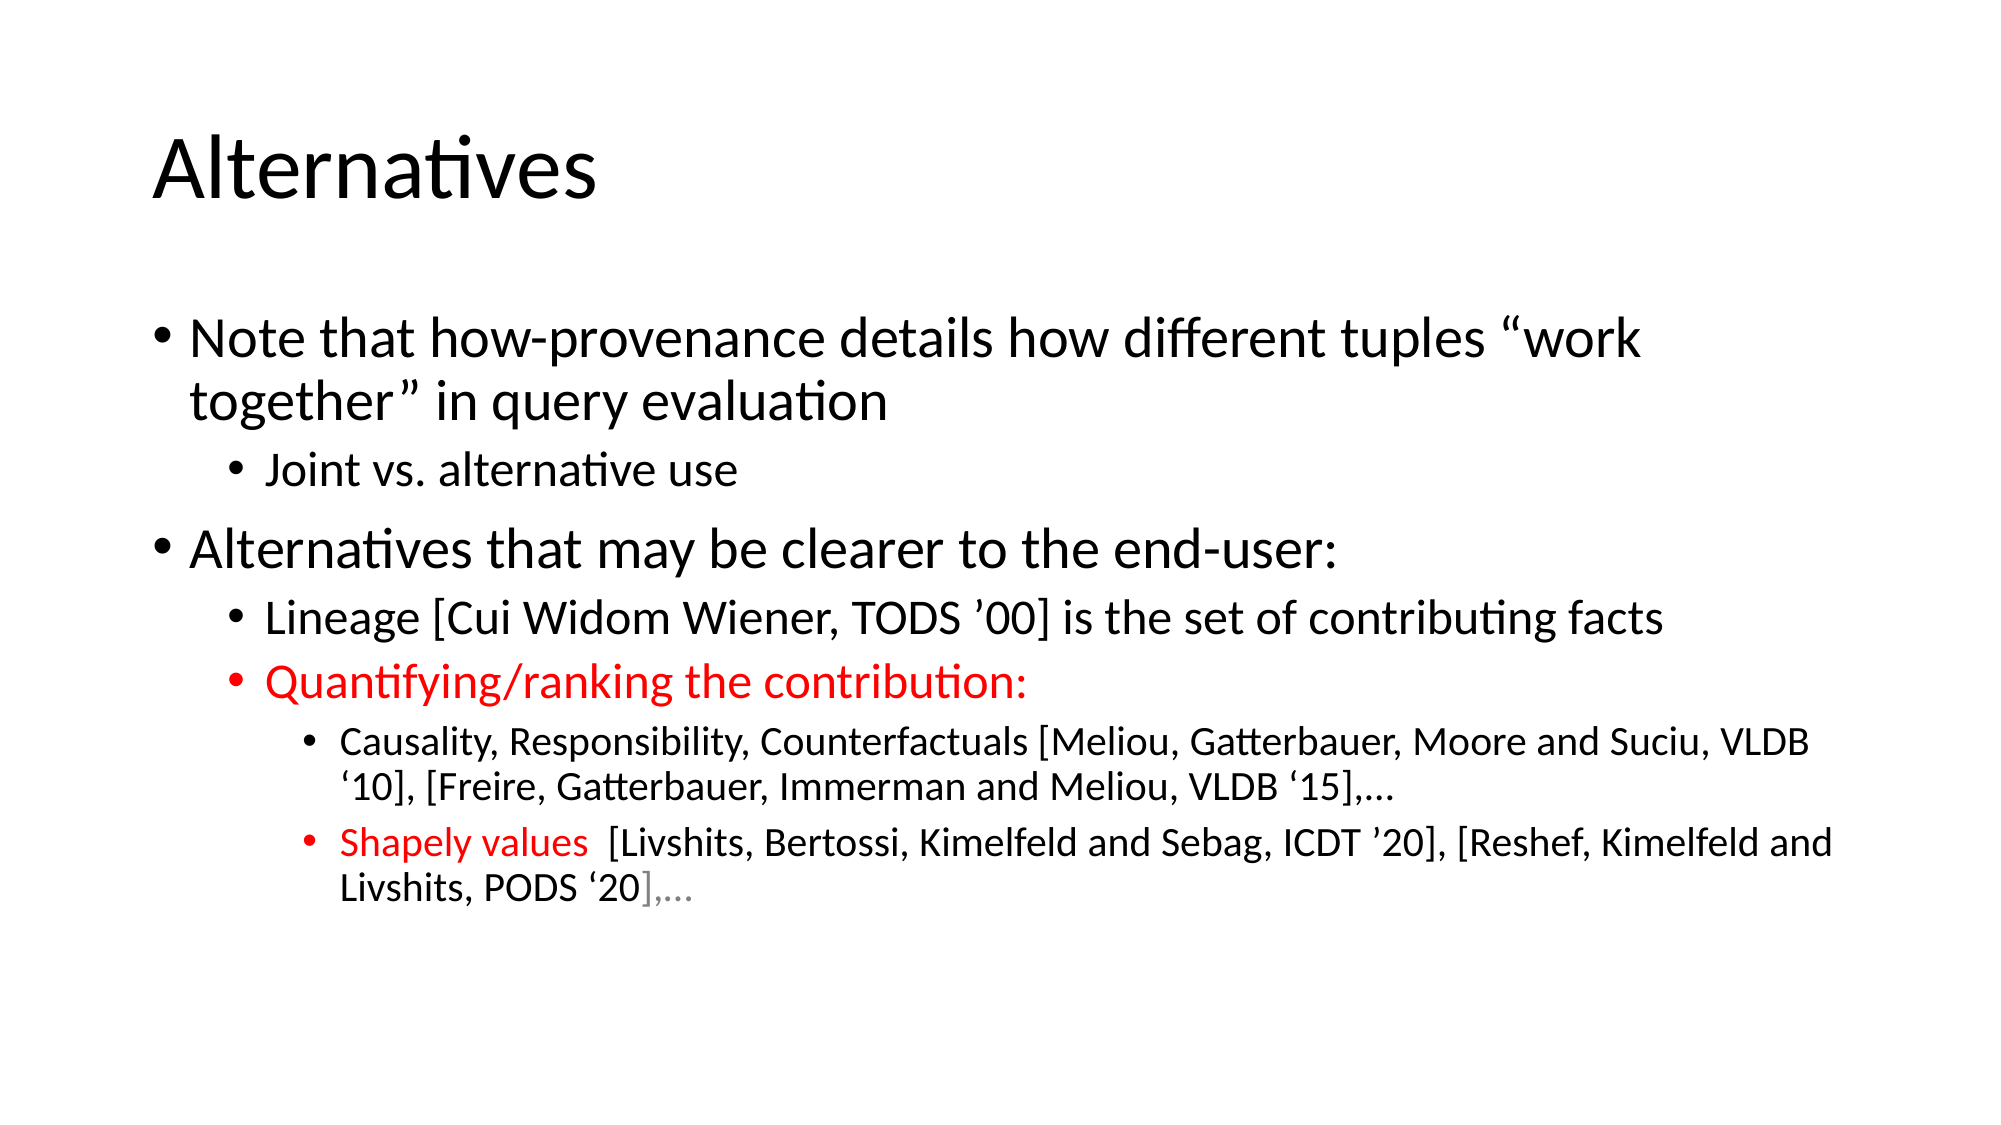

# Alternatives
Note that how-provenance details how different tuples “work together” in query evaluation
Joint vs. alternative use
Alternatives that may be clearer to the end-user:
Lineage [Cui Widom Wiener, TODS ’00] is the set of contributing facts
Quantifying/ranking the contribution:
Causality, Responsibility, Counterfactuals [Meliou, Gatterbauer, Moore and Suciu, VLDB ‘10], [Freire, Gatterbauer, Immerman and Meliou, VLDB ‘15],…
Shapely values  [Livshits, Bertossi, Kimelfeld and Sebag, ICDT ’20], [Reshef, Kimelfeld and Livshits, PODS ‘20],…